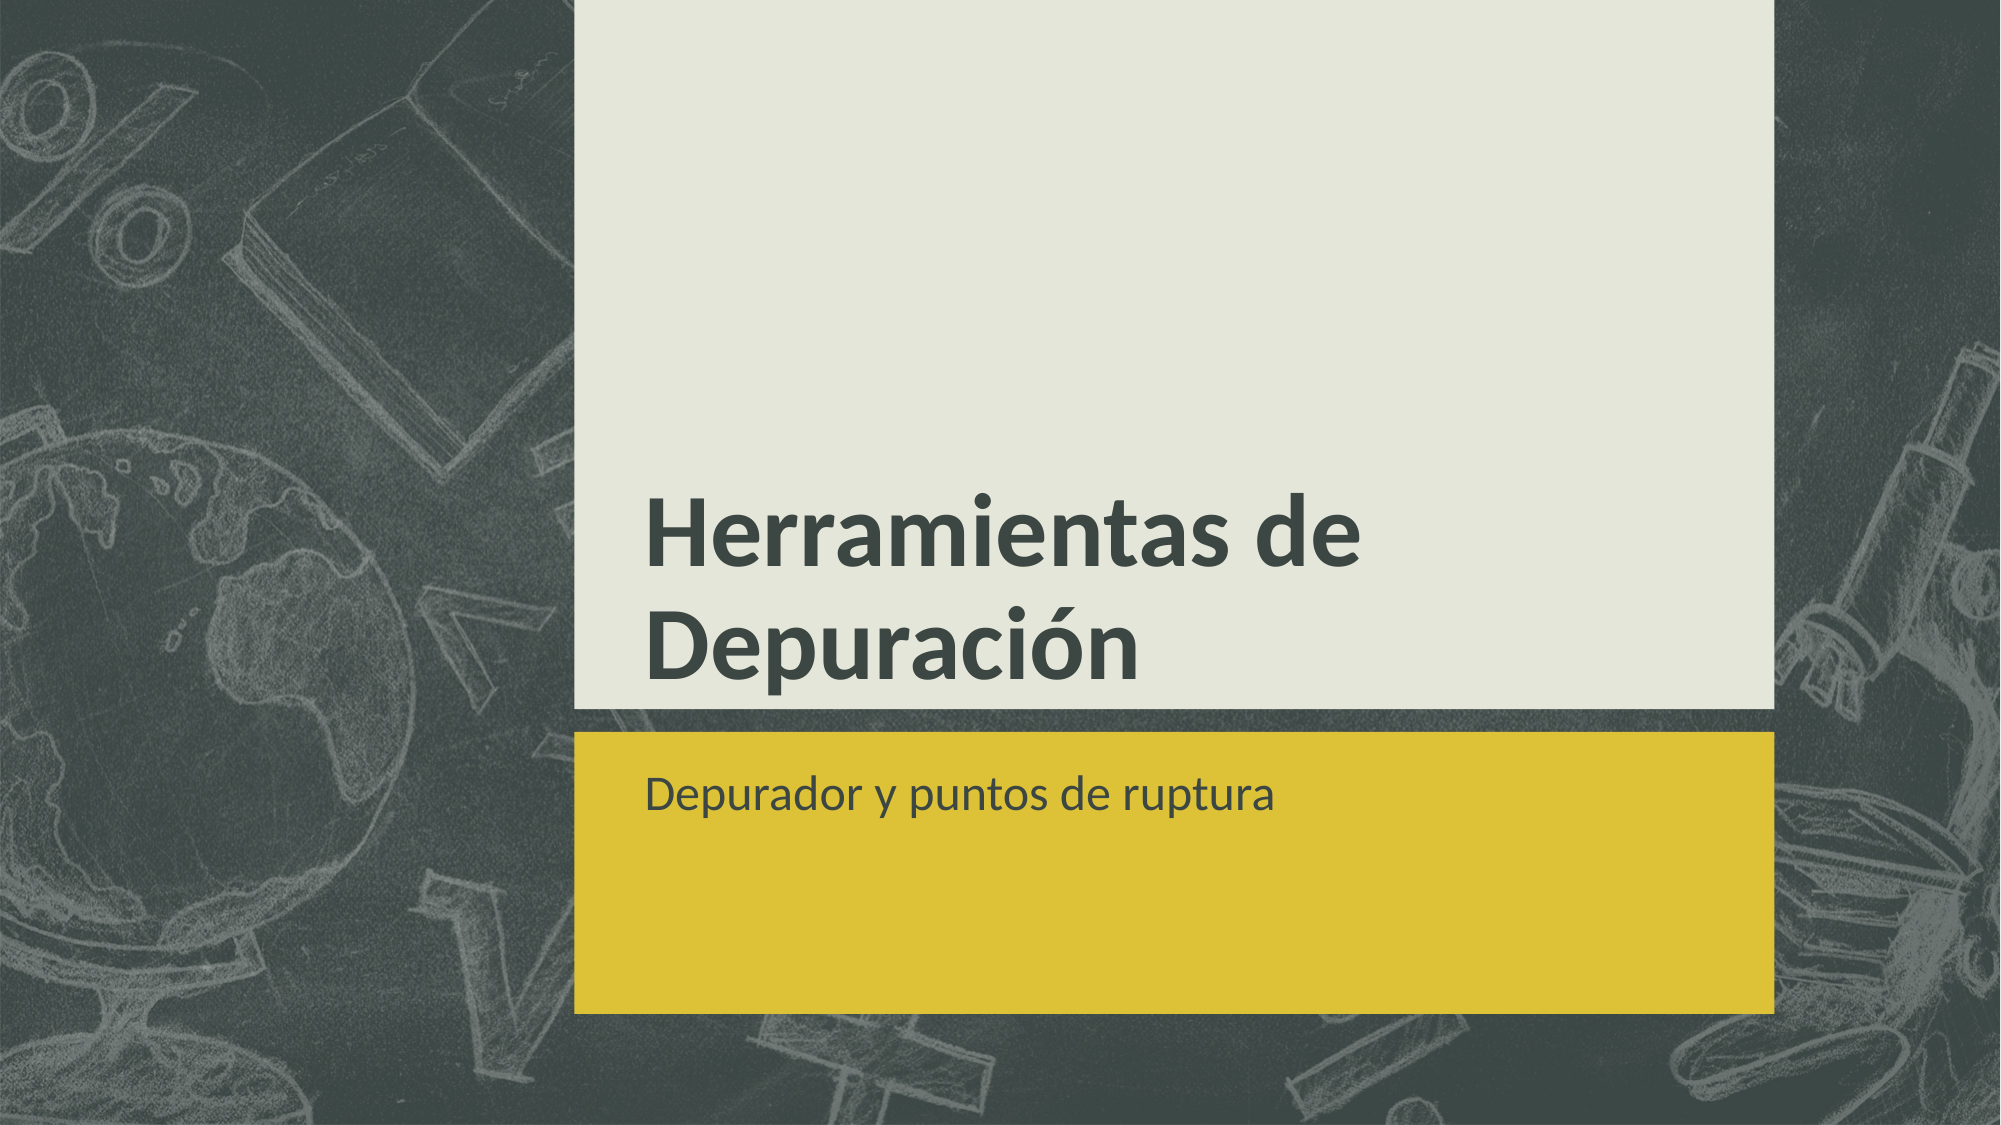

# Herramientas de Depuración
Depurador y puntos de ruptura